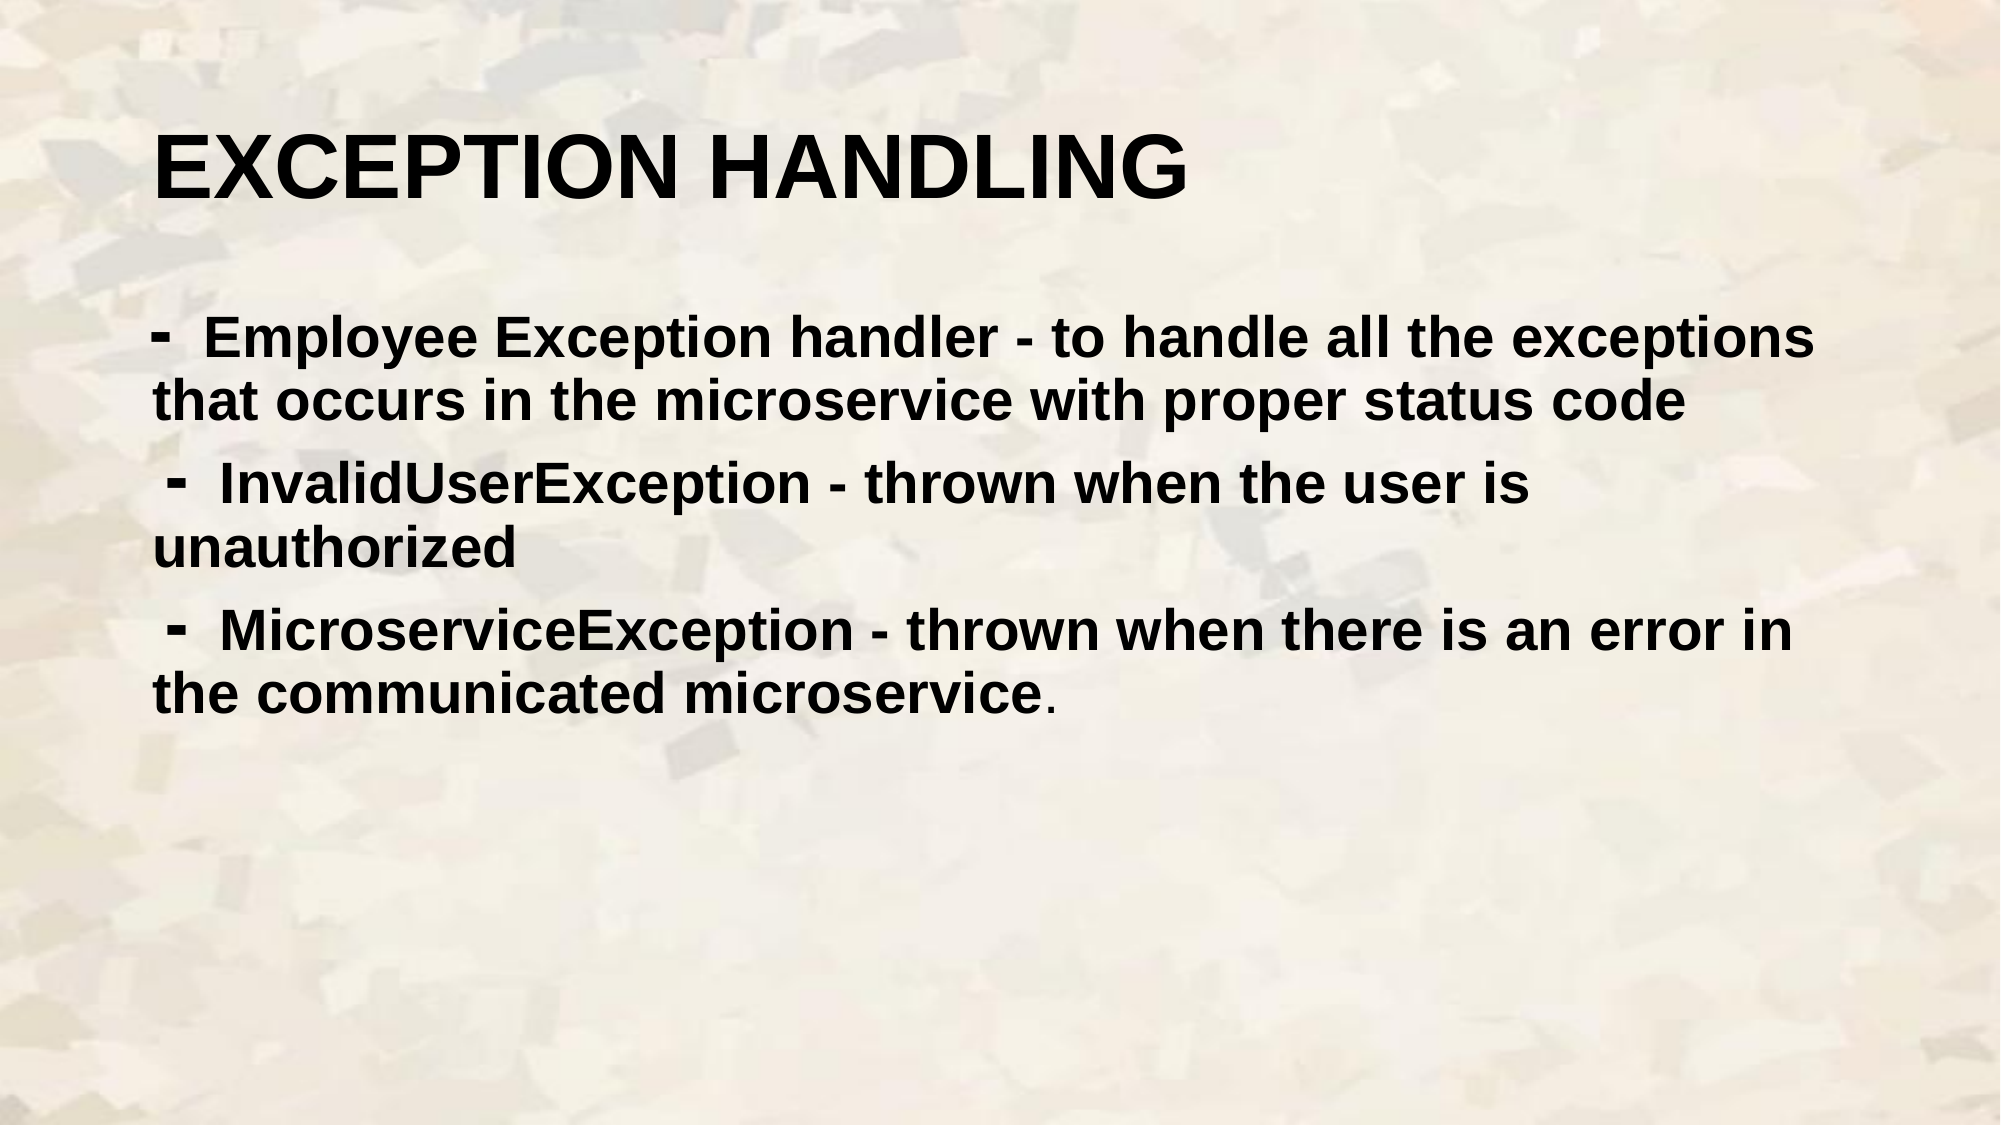

# EXCEPTION HANDLING
╸ Employee Exception handler - to handle all the exceptions that occurs in the microservice with proper status code
 ╸ InvalidUserException - thrown when the user is unauthorized
 ╸ MicroserviceException - thrown when there is an error in the communicated microservice.